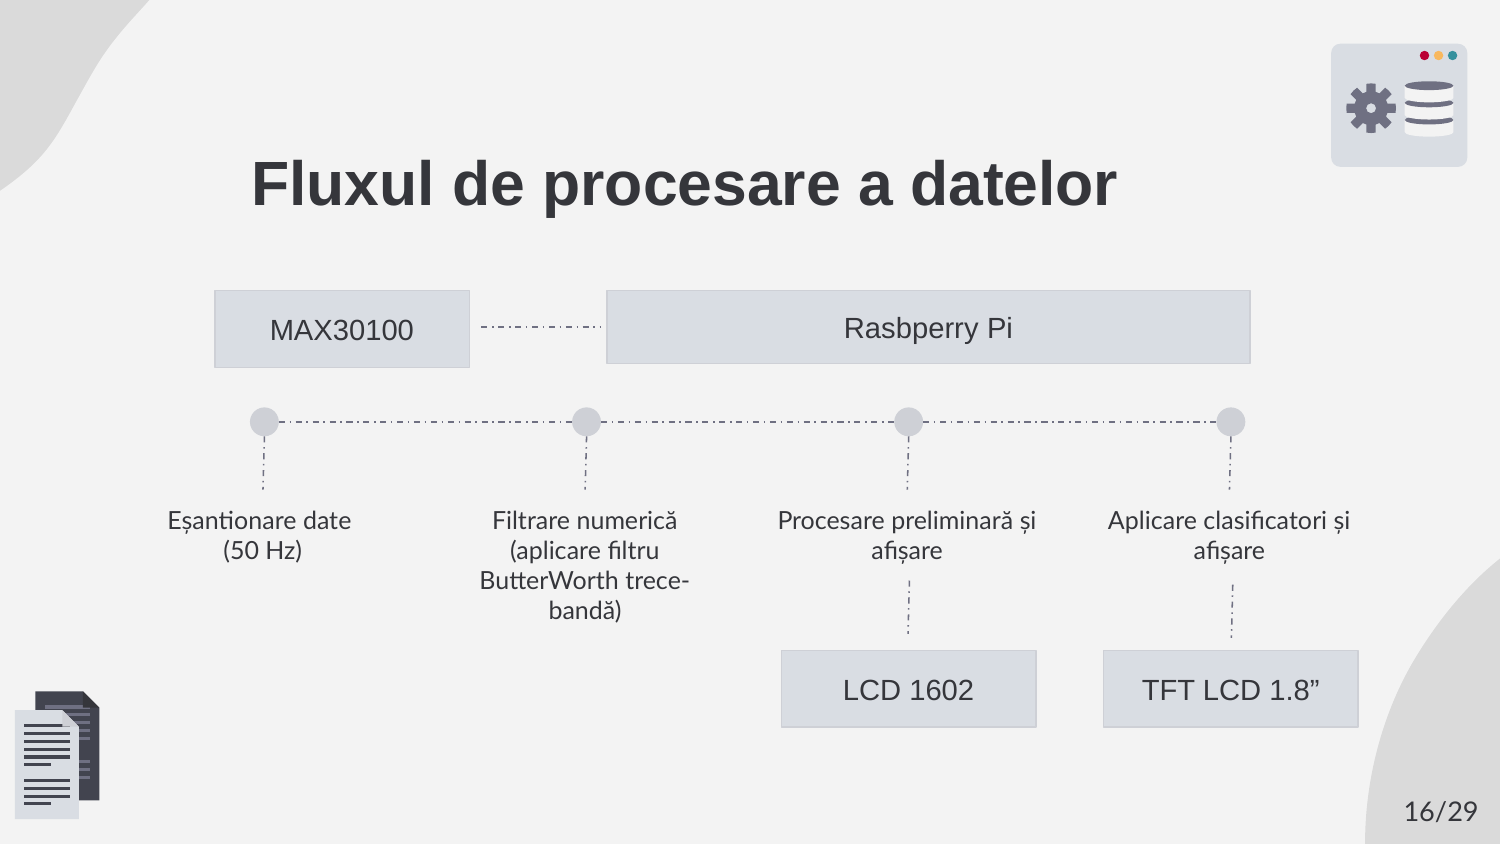

# Fluxul de procesare a datelor
MAX30100
Rasbperry Pi

Eșantionare date
(50 Hz)
Filtrare numerică (aplicare filtru ButterWorth trece-bandă)
Procesare preliminară și afișare
Aplicare clasificatori și afișare
LCD 1602
TFT LCD 1.8”
16/29